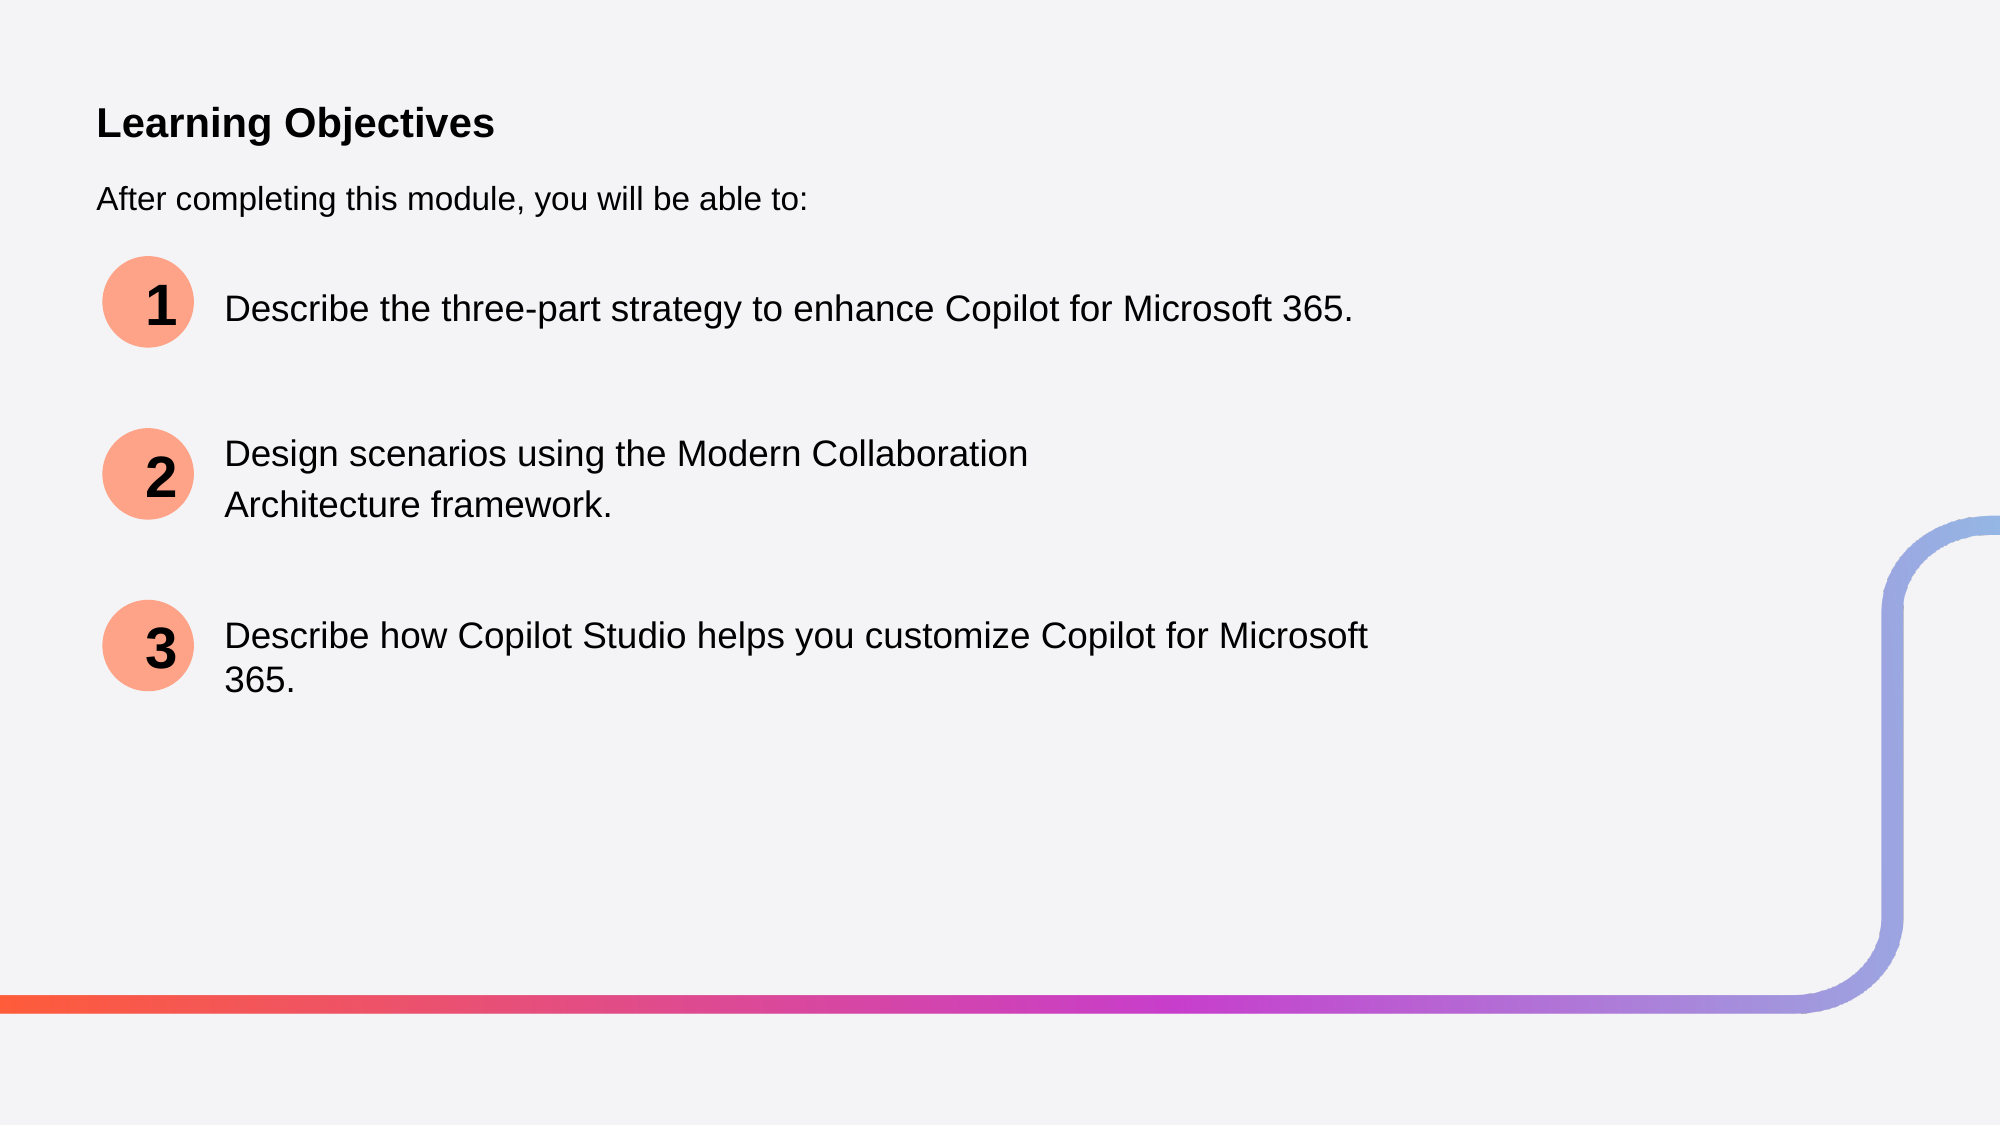

# Learning Objectives
After completing this module, you will be able to:
1
Describe the three-part strategy to enhance Copilot for Microsoft 365.
Design scenarios using the Modern Collaboration Architecture framework.
2
3
Describe how Copilot Studio helps you customize Copilot for Microsoft 365.